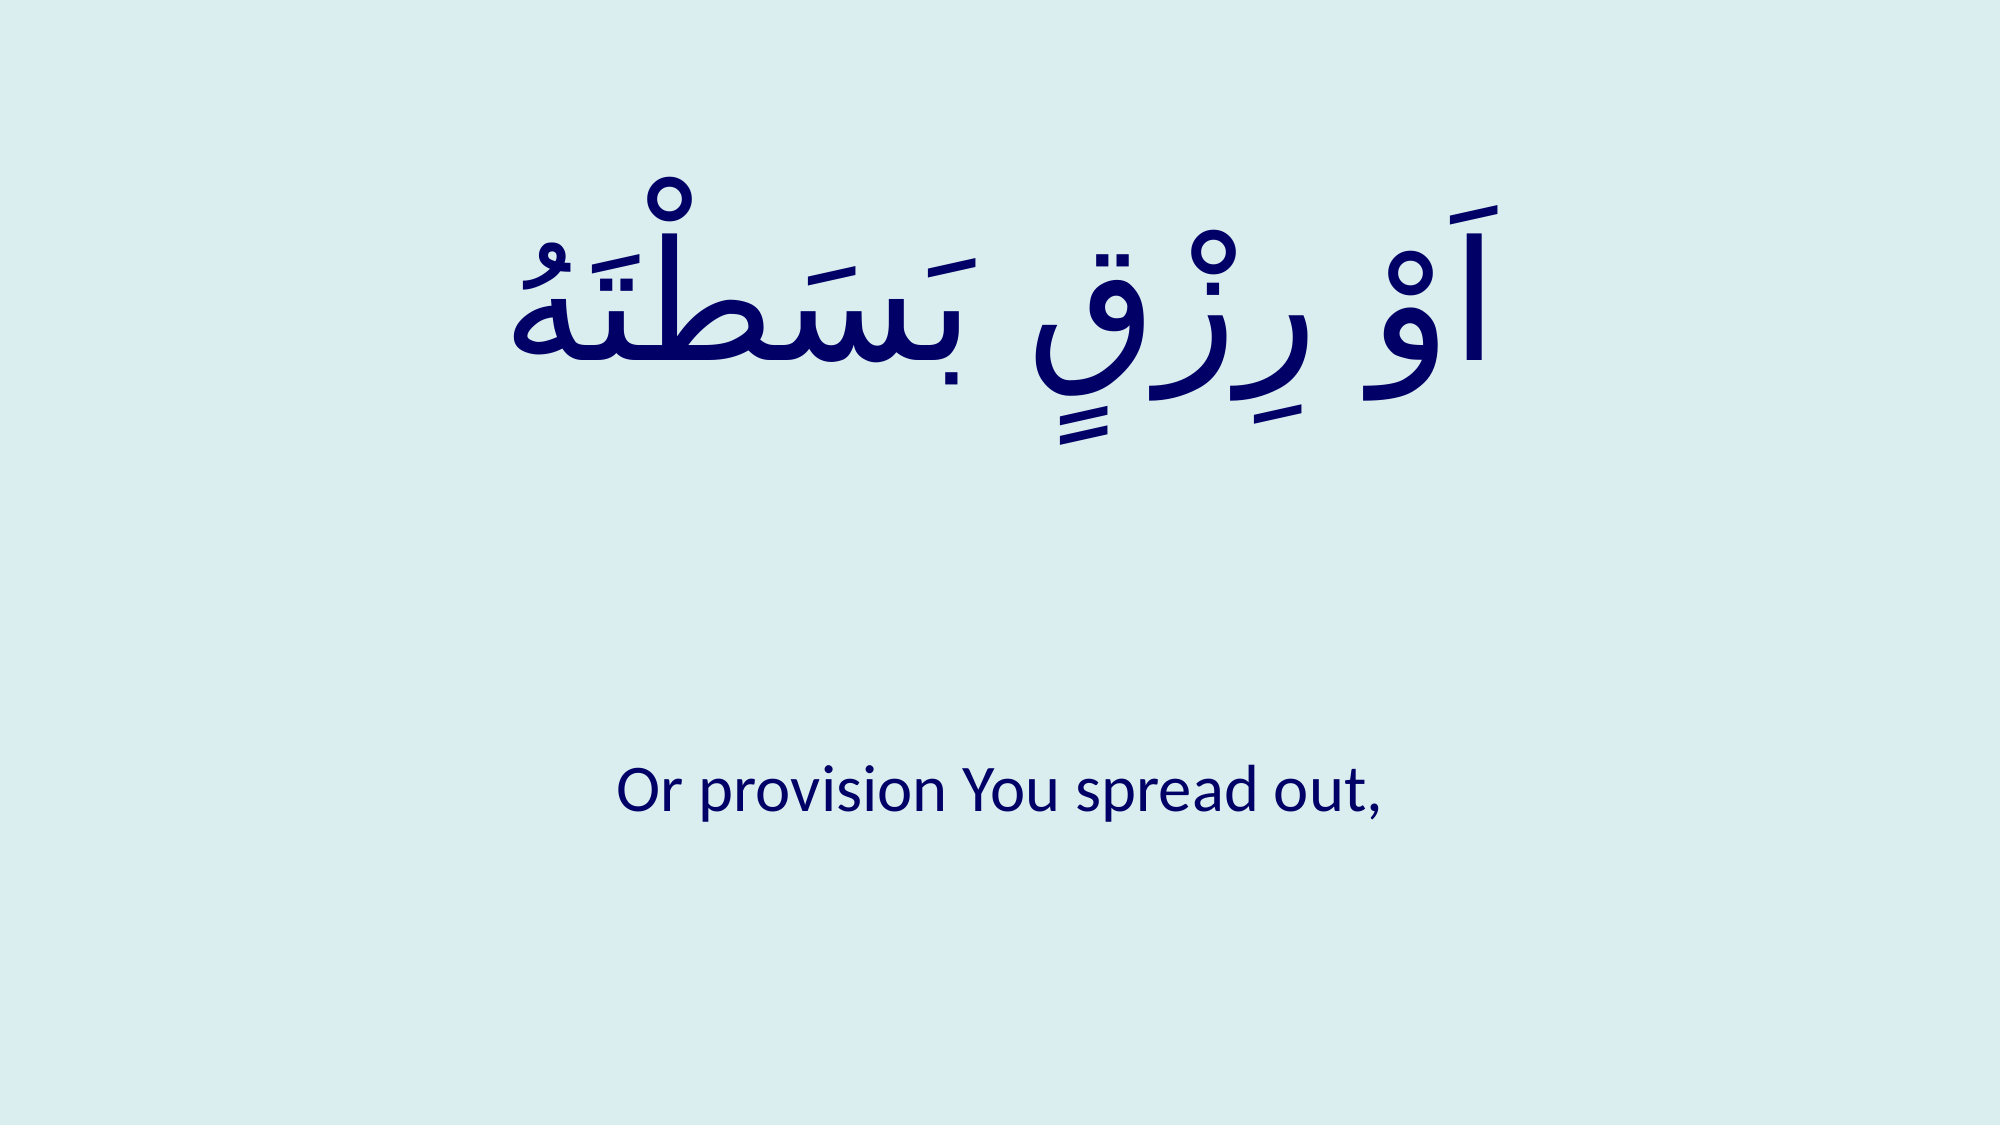

# اَوْ رِزْقٍ بَسَطْتَهُ
Or provision You spread out,